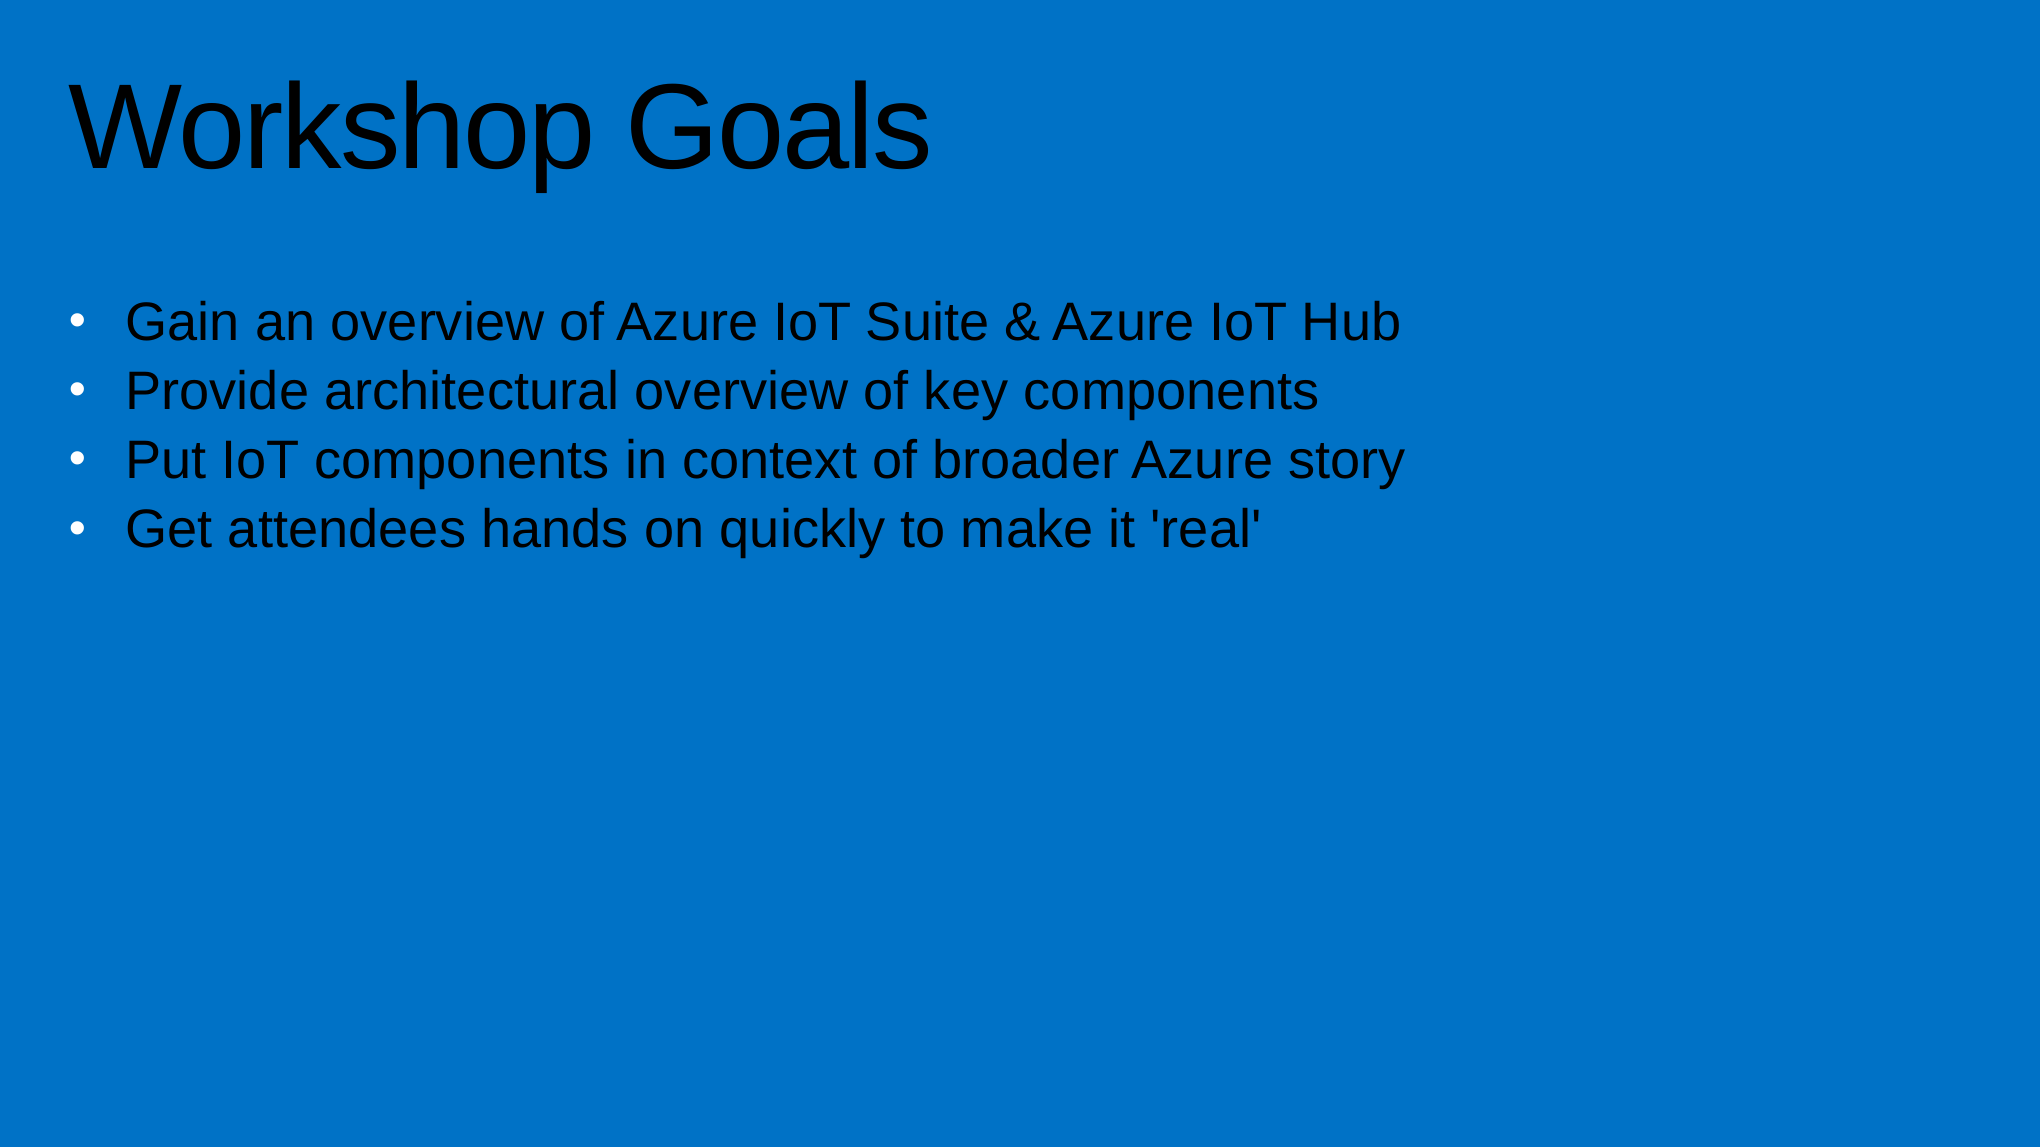

# Workshop Goals
Gain an overview of Azure IoT Suite & Azure IoT Hub
Provide architectural overview of key components
Put IoT components in context of broader Azure story
Get attendees hands on quickly to make it 'real'